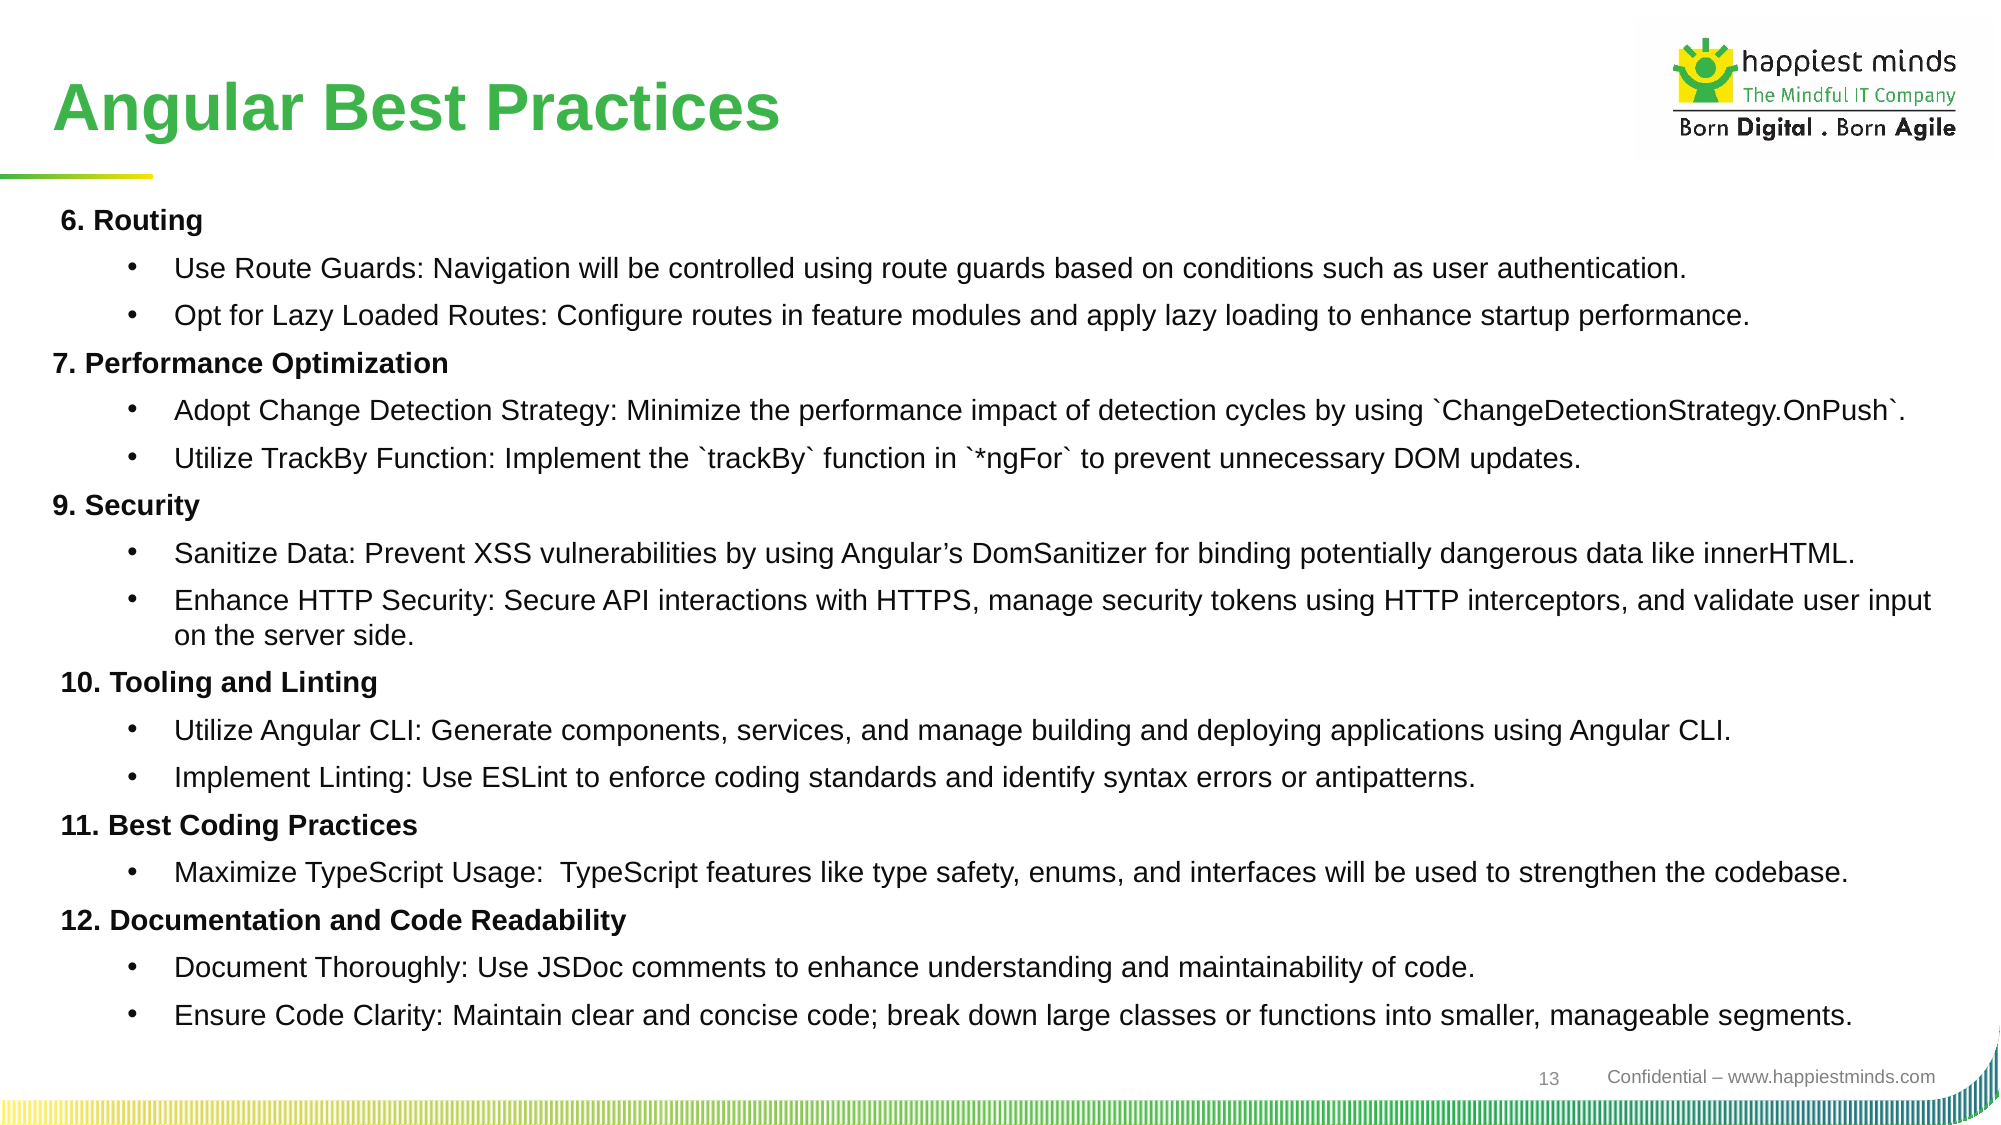

Angular Best Practices
 6. Routing
Use Route Guards: Navigation will be controlled using route guards based on conditions such as user authentication.
Opt for Lazy Loaded Routes: Configure routes in feature modules and apply lazy loading to enhance startup performance.
7. Performance Optimization
Adopt Change Detection Strategy: Minimize the performance impact of detection cycles by using `ChangeDetectionStrategy.OnPush`.
Utilize TrackBy Function: Implement the `trackBy` function in `*ngFor` to prevent unnecessary DOM updates.
9. Security
Sanitize Data: Prevent XSS vulnerabilities by using Angular’s DomSanitizer for binding potentially dangerous data like innerHTML.
Enhance HTTP Security: Secure API interactions with HTTPS, manage security tokens using HTTP interceptors, and validate user input on the server side.
 10. Tooling and Linting
Utilize Angular CLI: Generate components, services, and manage building and deploying applications using Angular CLI.
Implement Linting: Use ESLint to enforce coding standards and identify syntax errors or antipatterns.
 11. Best Coding Practices
Maximize TypeScript Usage:  TypeScript features like type safety, enums, and interfaces will be used to strengthen the codebase.
 12. Documentation and Code Readability
Document Thoroughly: Use JSDoc comments to enhance understanding and maintainability of code.
Ensure Code Clarity: Maintain clear and concise code; break down large classes or functions into smaller, manageable segments.
13